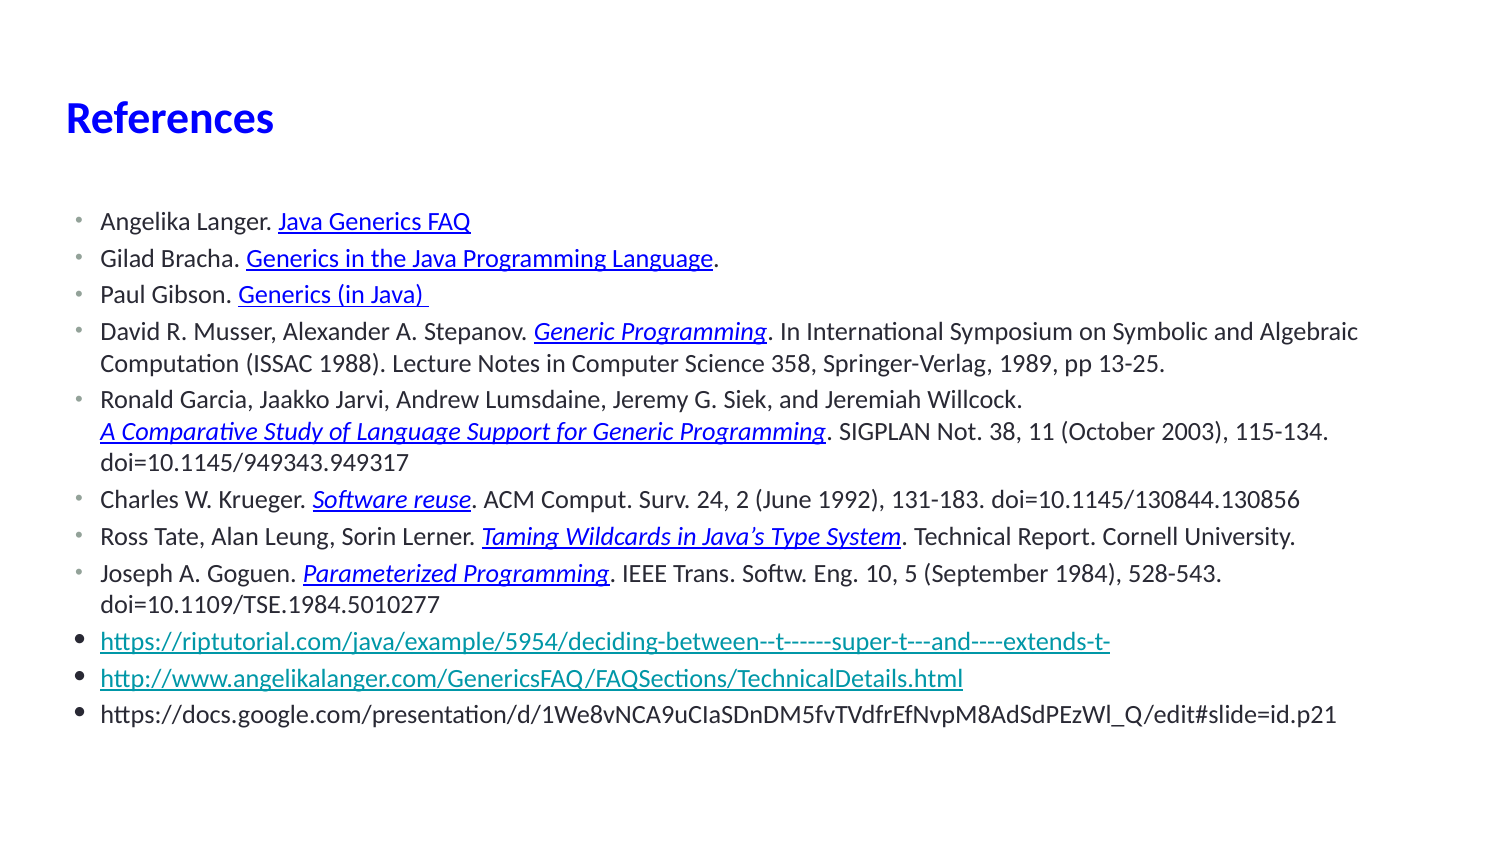

# References
Angelika Langer. Java Generics FAQ
Gilad Bracha. Generics in the Java Programming Language.
Paul Gibson. Generics (in Java)
David R. Musser, Alexander A. Stepanov. Generic Programming. In International Symposium on Symbolic and Algebraic Computation (ISSAC 1988). Lecture Notes in Computer Science 358, Springer-Verlag, 1989, pp 13-25.
Ronald Garcia, Jaakko Jarvi, Andrew Lumsdaine, Jeremy G. Siek, and Jeremiah Willcock. A Comparative Study of Language Support for Generic Programming. SIGPLAN Not. 38, 11 (October 2003), 115-134. doi=10.1145/949343.949317
Charles W. Krueger. Software reuse. ACM Comput. Surv. 24, 2 (June 1992), 131-183. doi=10.1145/130844.130856
Ross Tate, Alan Leung, Sorin Lerner. Taming Wildcards in Java’s Type System. Technical Report. Cornell University.
Joseph A. Goguen. Parameterized Programming. IEEE Trans. Softw. Eng. 10, 5 (September 1984), 528-543. doi=10.1109/TSE.1984.5010277
https://riptutorial.com/java/example/5954/deciding-between--t------super-t---and----extends-t-
http://www.angelikalanger.com/GenericsFAQ/FAQSections/TechnicalDetails.html
https://docs.google.com/presentation/d/1We8vNCA9uCIaSDnDM5fvTVdfrEfNvpM8AdSdPEzWl_Q/edit#slide=id.p21